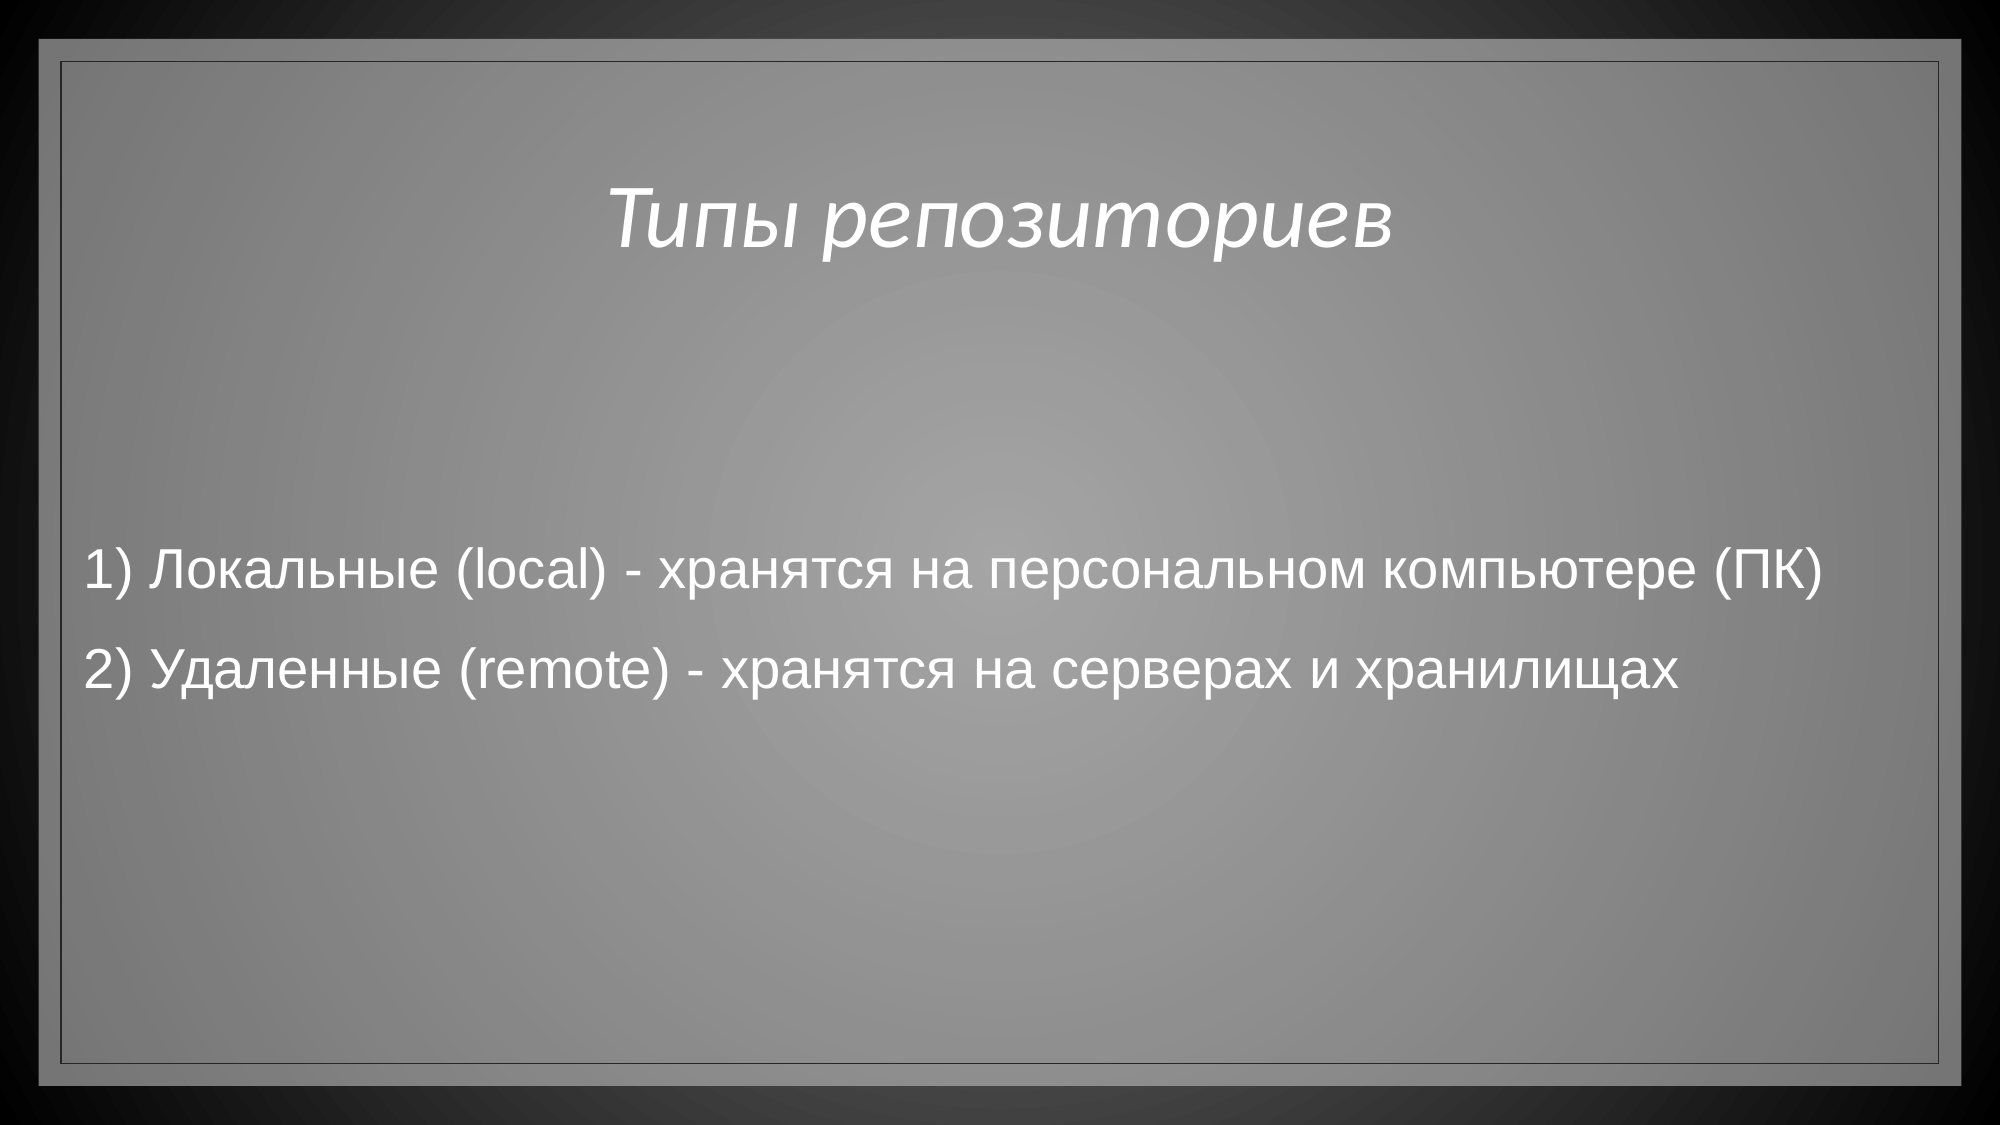

# Типы репозиториев
1) Локальные (local) - хранятся на персональном компьютере (ПК)
2) Удаленные (remote) - хранятся на серверах и хранилищах